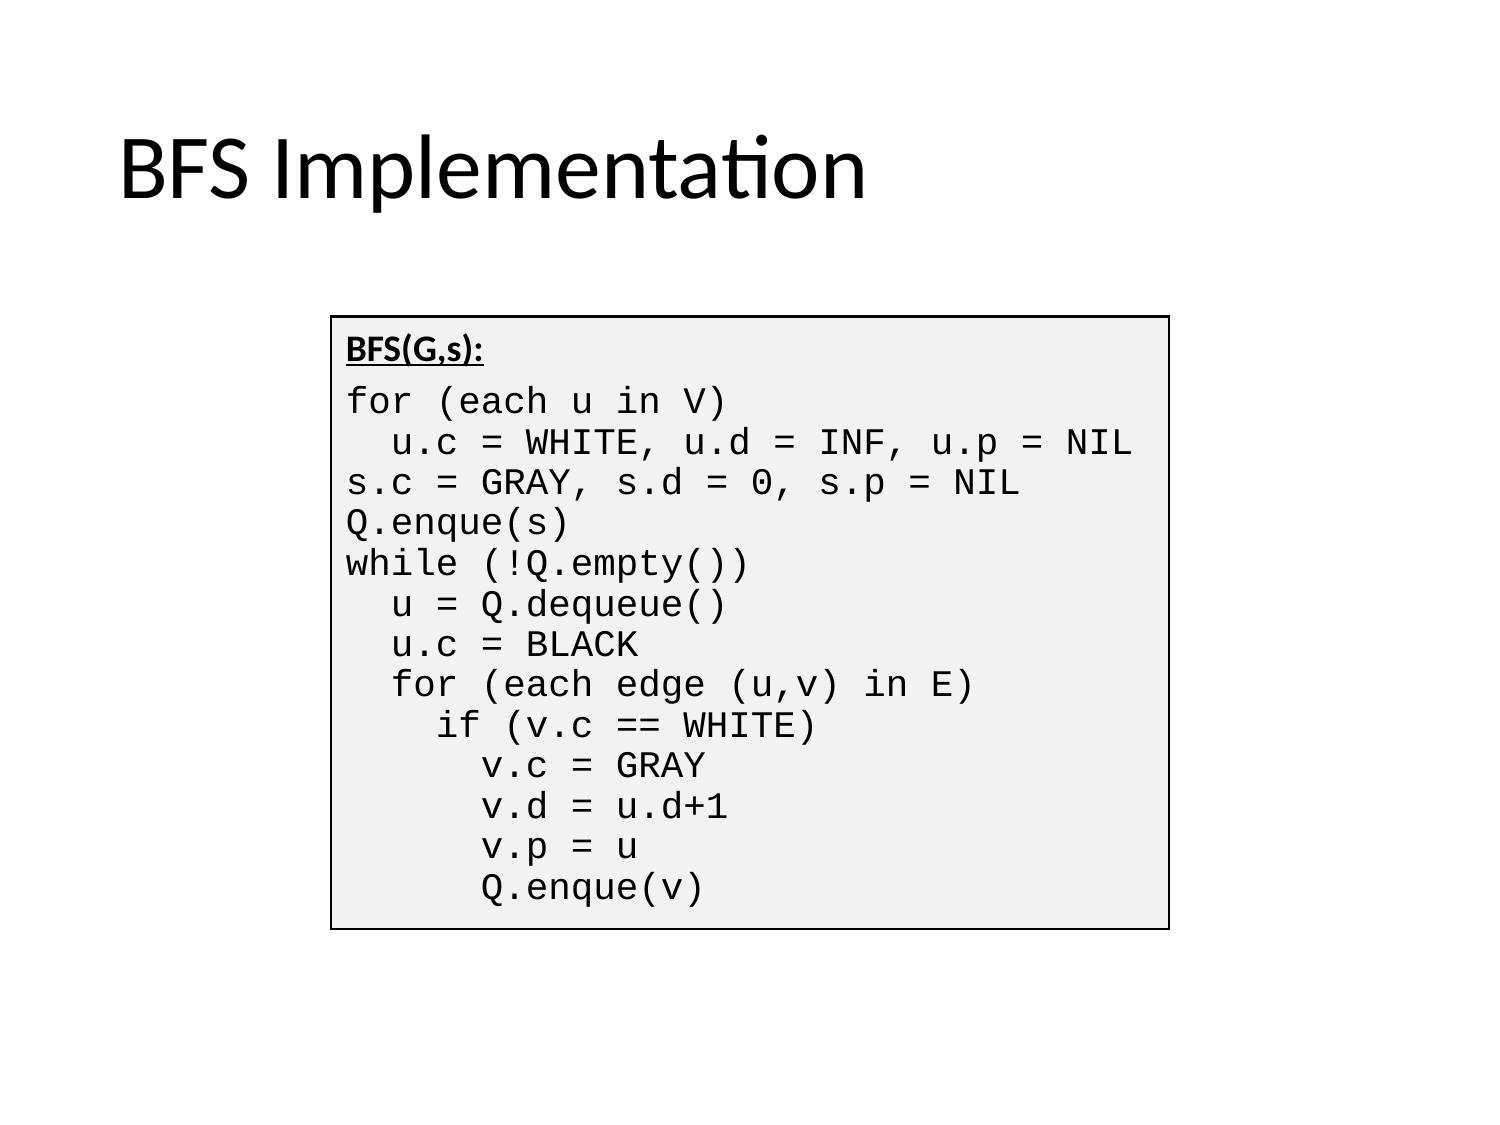

# BFS Implementation
BFS(G,s):
for (each u in V)
  u.c = WHITE, u.d = INF, u.p = NIL
s.c = GRAY, s.d = 0, s.p = NIL
Q.enque(s)
while (!Q.empty())
  u = Q.dequeue()
  u.c = BLACK
  for (each edge (u,v) in E)
    if (v.c == WHITE)
      v.c = GRAY
      v.d = u.d+1
      v.p = u
      Q.enque(v)